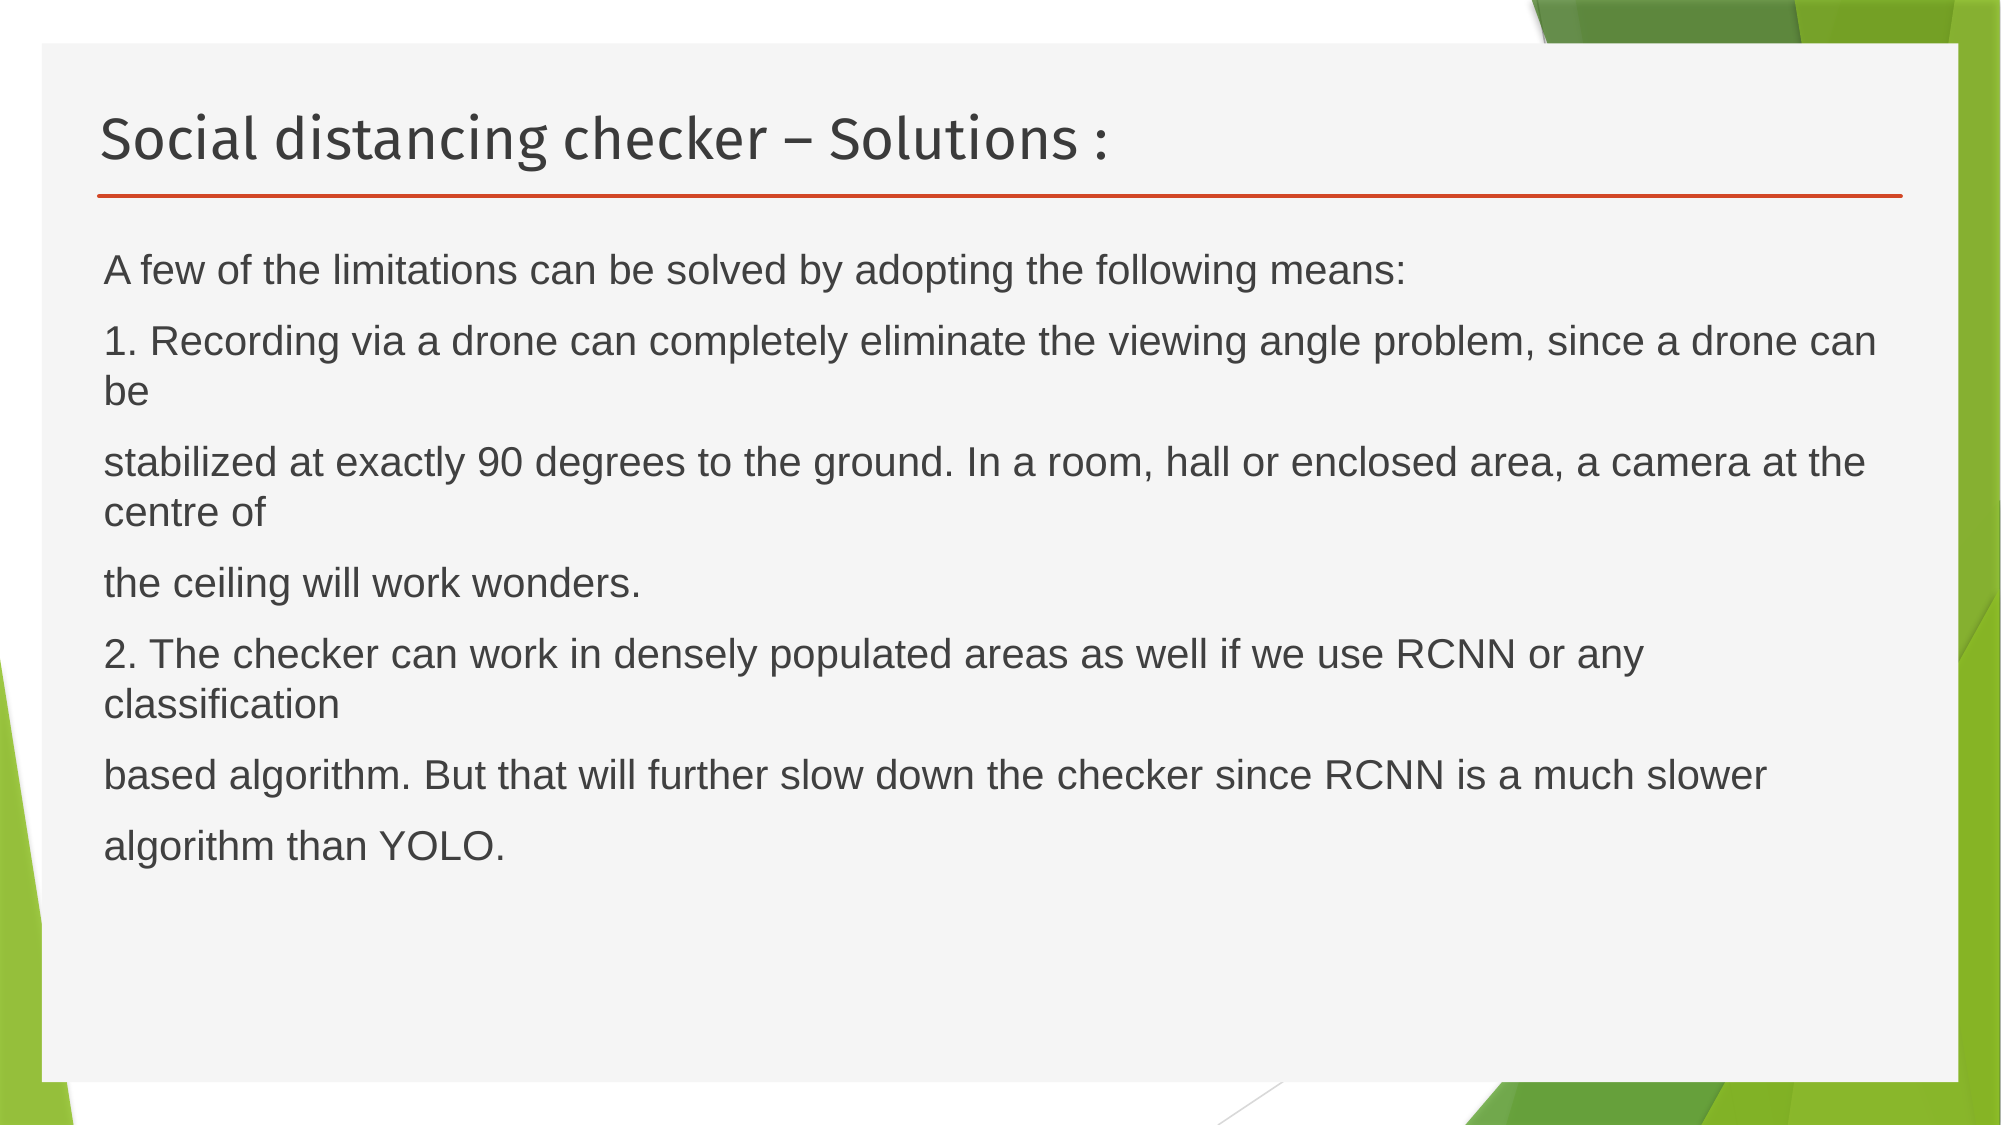

# Social distancing checker – Solutions :
A few of the limitations can be solved by adopting the following means:
1. Recording via a drone can completely eliminate the viewing angle problem, since a drone can be
stabilized at exactly 90 degrees to the ground. In a room, hall or enclosed area, a camera at the centre of
the ceiling will work wonders.
2. The checker can work in densely populated areas as well if we use RCNN or any classification
based algorithm. But that will further slow down the checker since RCNN is a much slower
algorithm than YOLO.